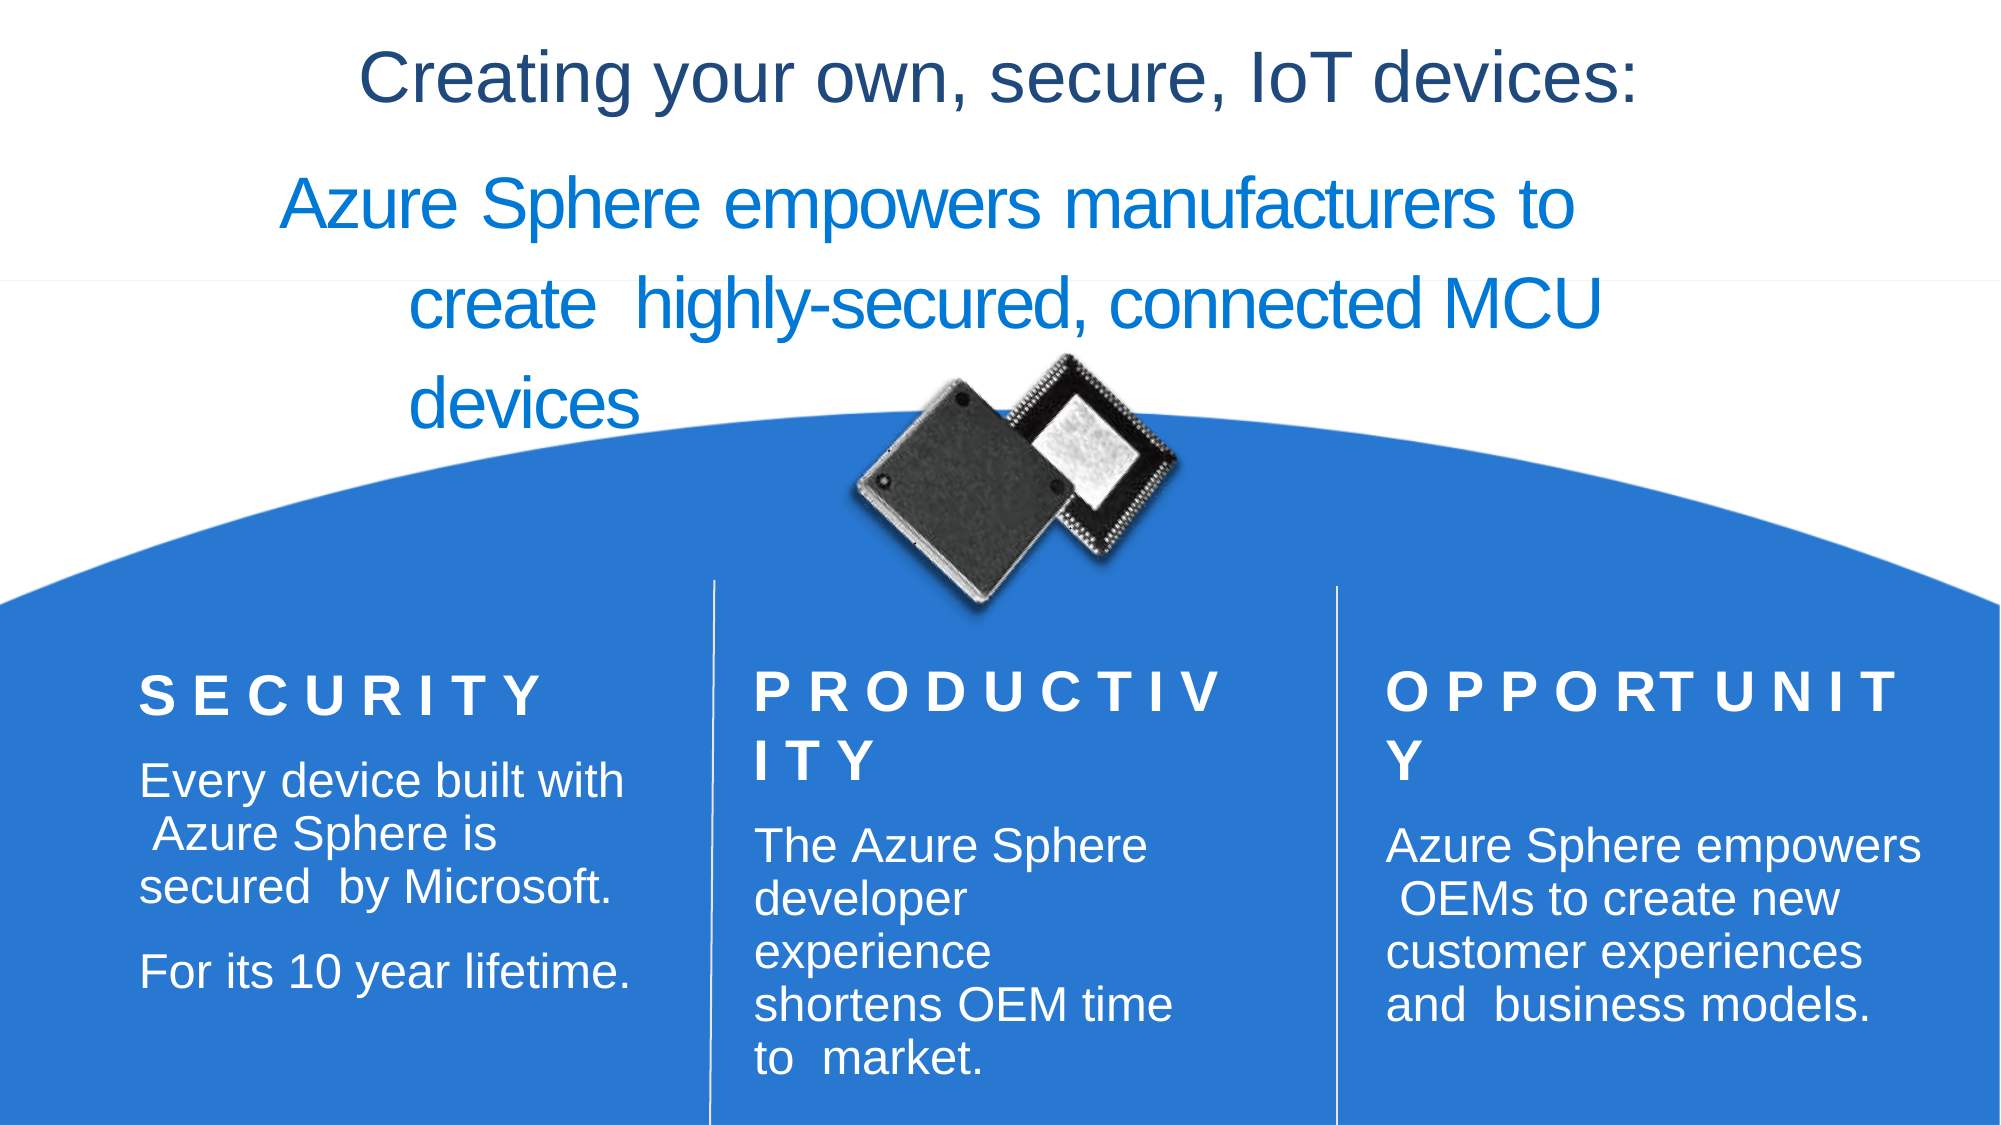

Creating your own, secure, IoT devices:
# Azure Sphere empowers manufacturers to create  highly-secured, connected MCU devices

P R O D U C T I V I T Y
The Azure Sphere  developer experience  shortens OEM time to  market.
O P P O RT U N I T Y
Azure Sphere empowers  OEMs to create new  customer experiences and  business models.
S E C U R I T Y
Every device built with  Azure Sphere is secured  by Microsoft.
For its 10 year lifetime.
© Microsoft Corporation